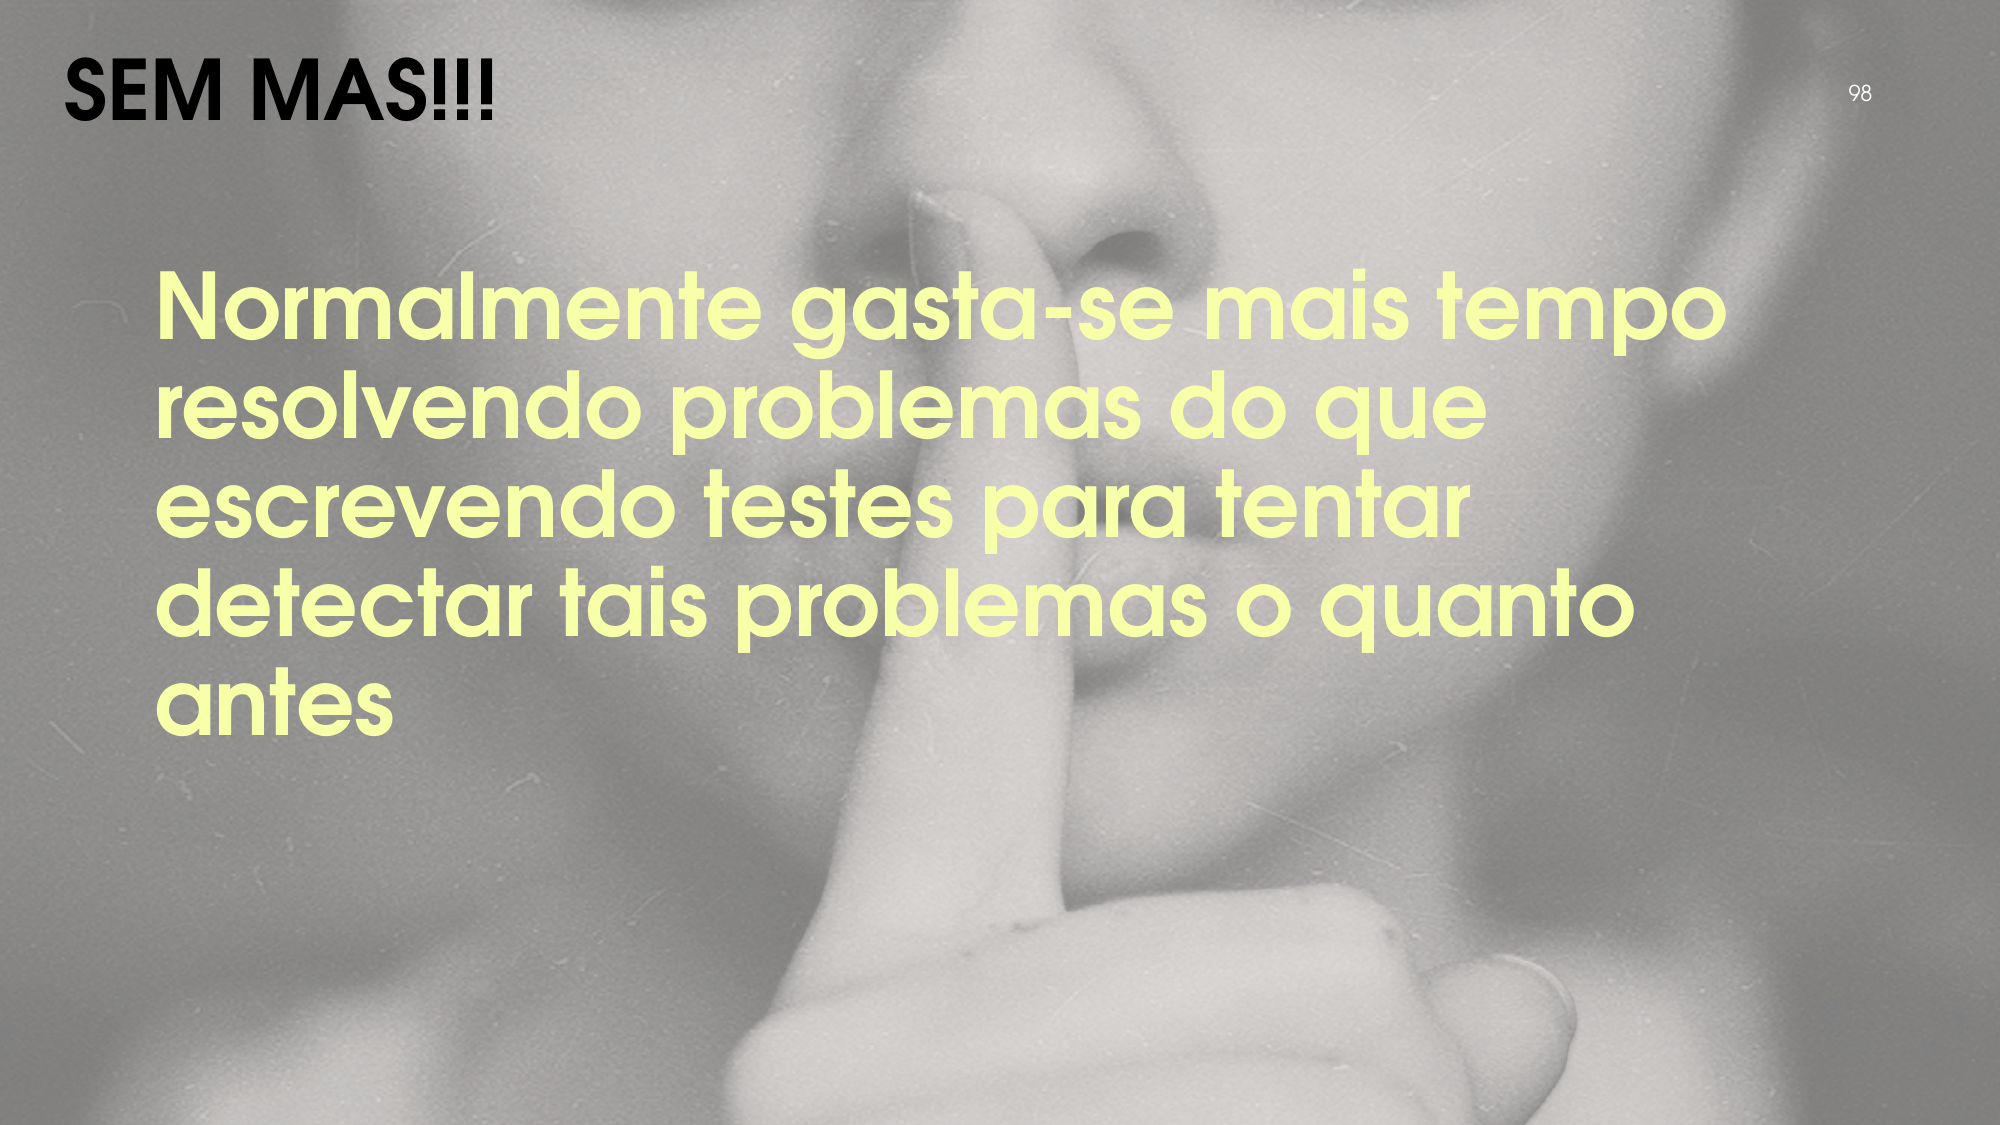

# SEM mas!!!
98
Normalmente gasta-se mais tempo resolvendo problemas do que escrevendo testes para tentar detectar tais problemas o quanto antes